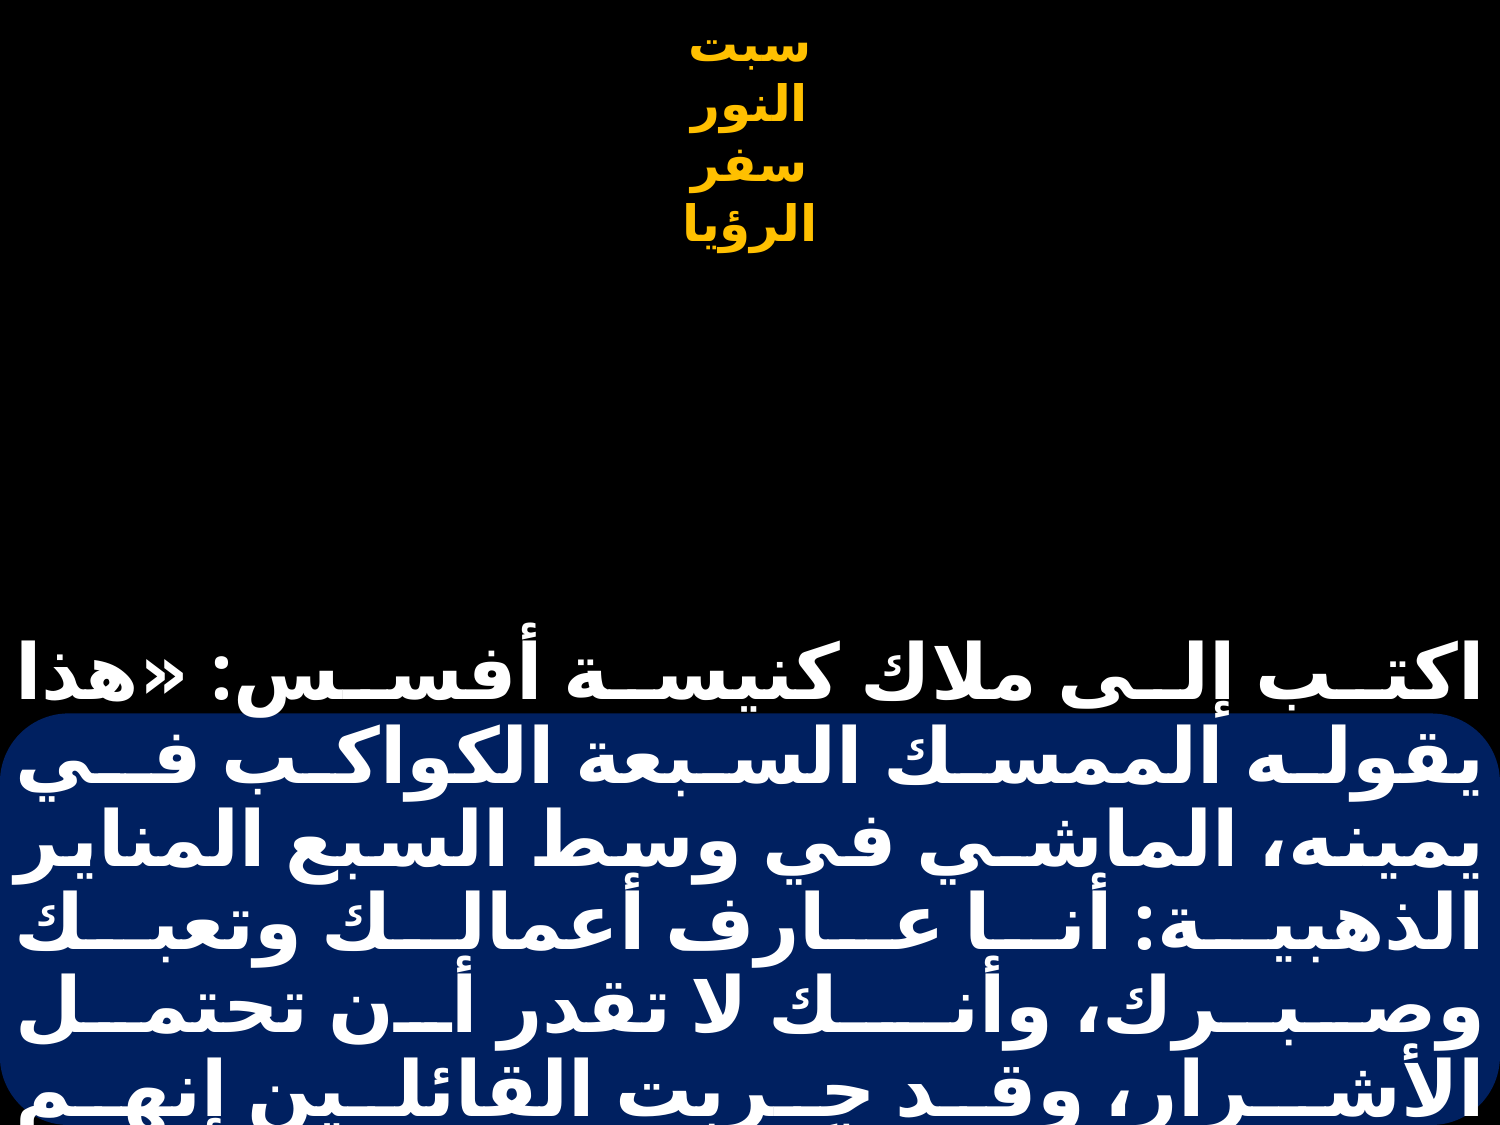

# اكتب إلى ملاك كنيسة أفسس: «هذا يقوله الممسك السبعة الكواكب فـي يمينه، الماشـي في وسط السبع المناير الذهبيـة: أنـا عـارف أعمالـك وتعبـك وصبــرك، وأنــك لا تقدر أن تحتمل الأشــرار، وقـد جـربت القائلـين إنهـم رسل وليسوا رسلاً، فوجدتهم كاذبين.